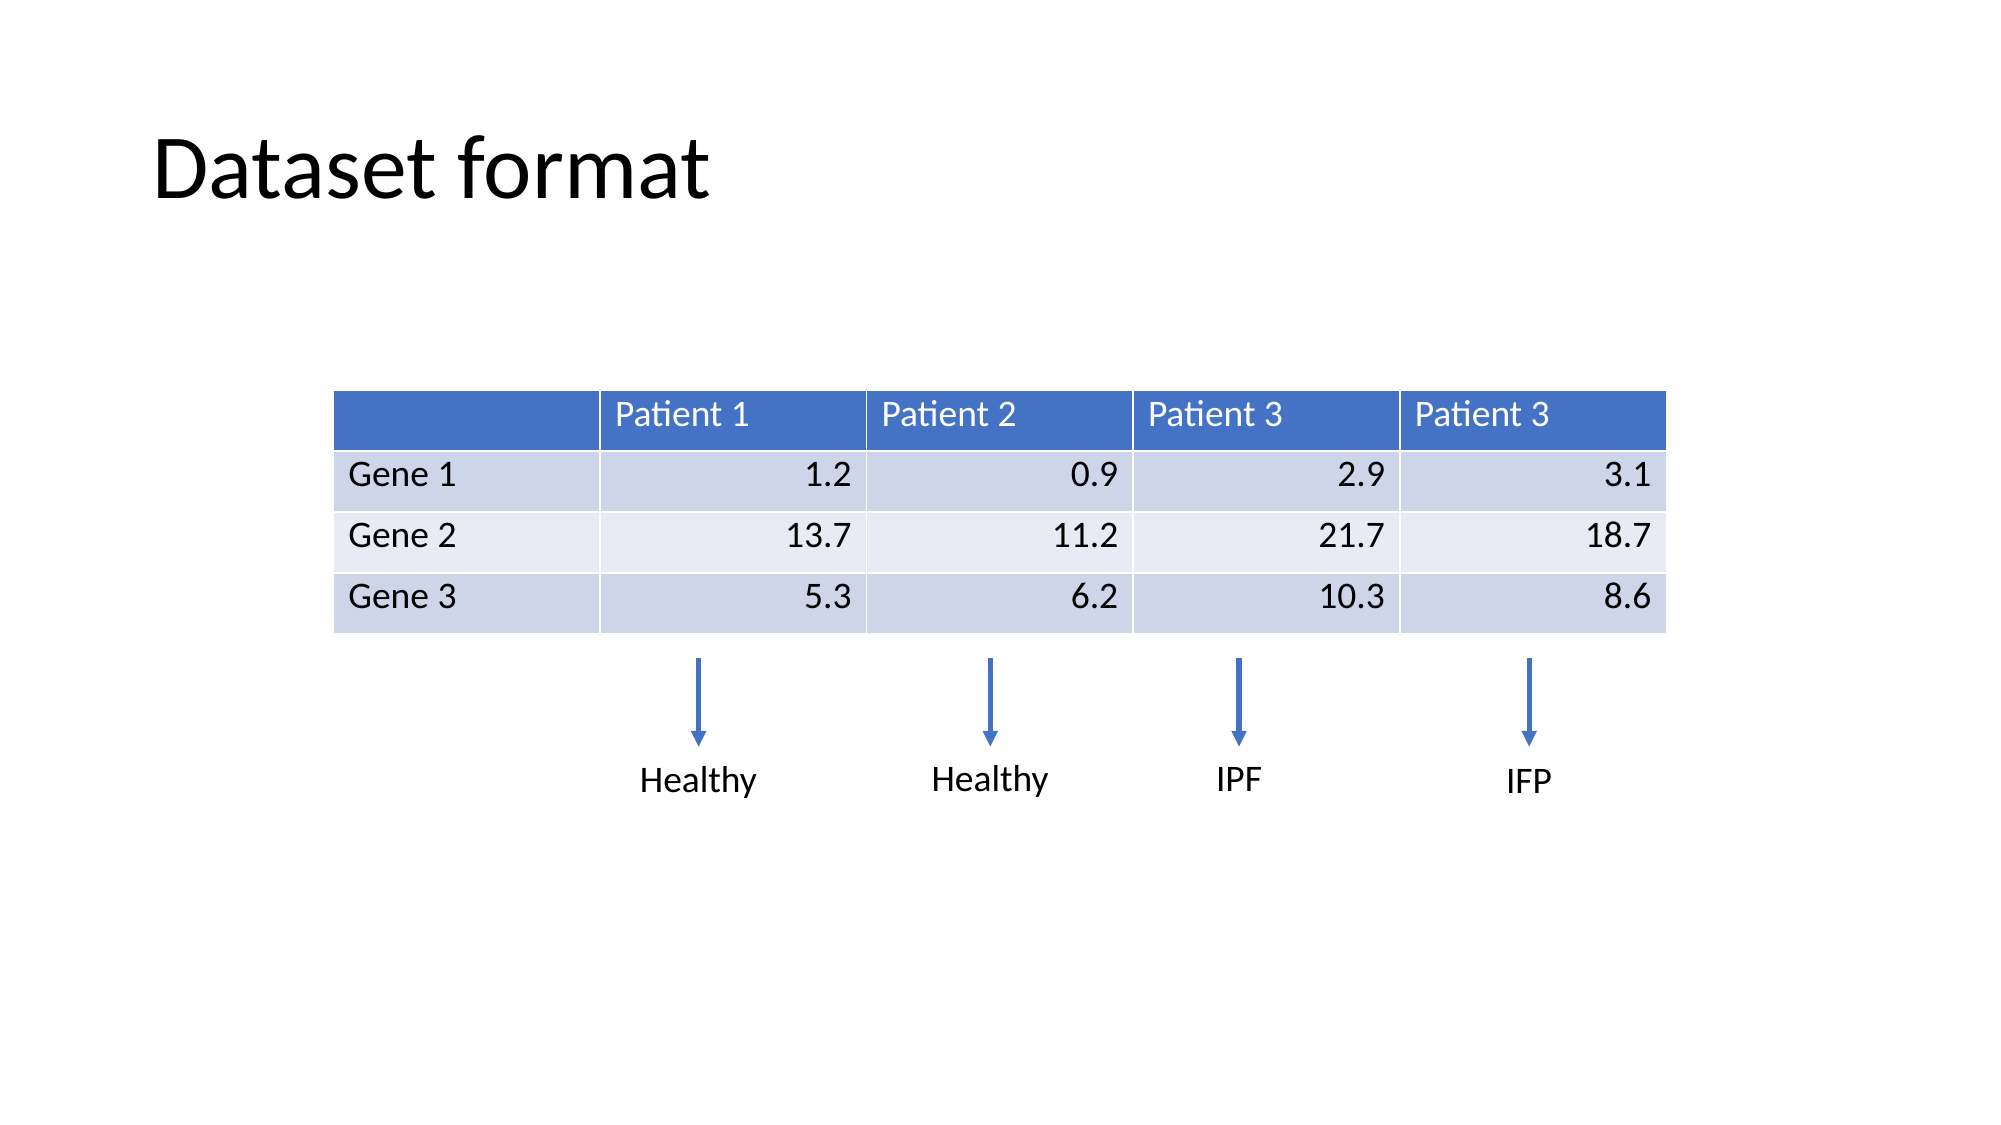

# Dataset format
|  | Patient 1 | Patient 2 | Patient 3 | Patient 3 |
| --- | --- | --- | --- | --- |
| Gene 1 | 1.2 | 0.9 | 2.9 | 3.1 |
| Gene 2 | 13.7 | 11.2 | 21.7 | 18.7 |
| Gene 3 | 5.3 | 6.2 | 10.3 | 8.6 |
Healthy
IPF
Healthy
IFP